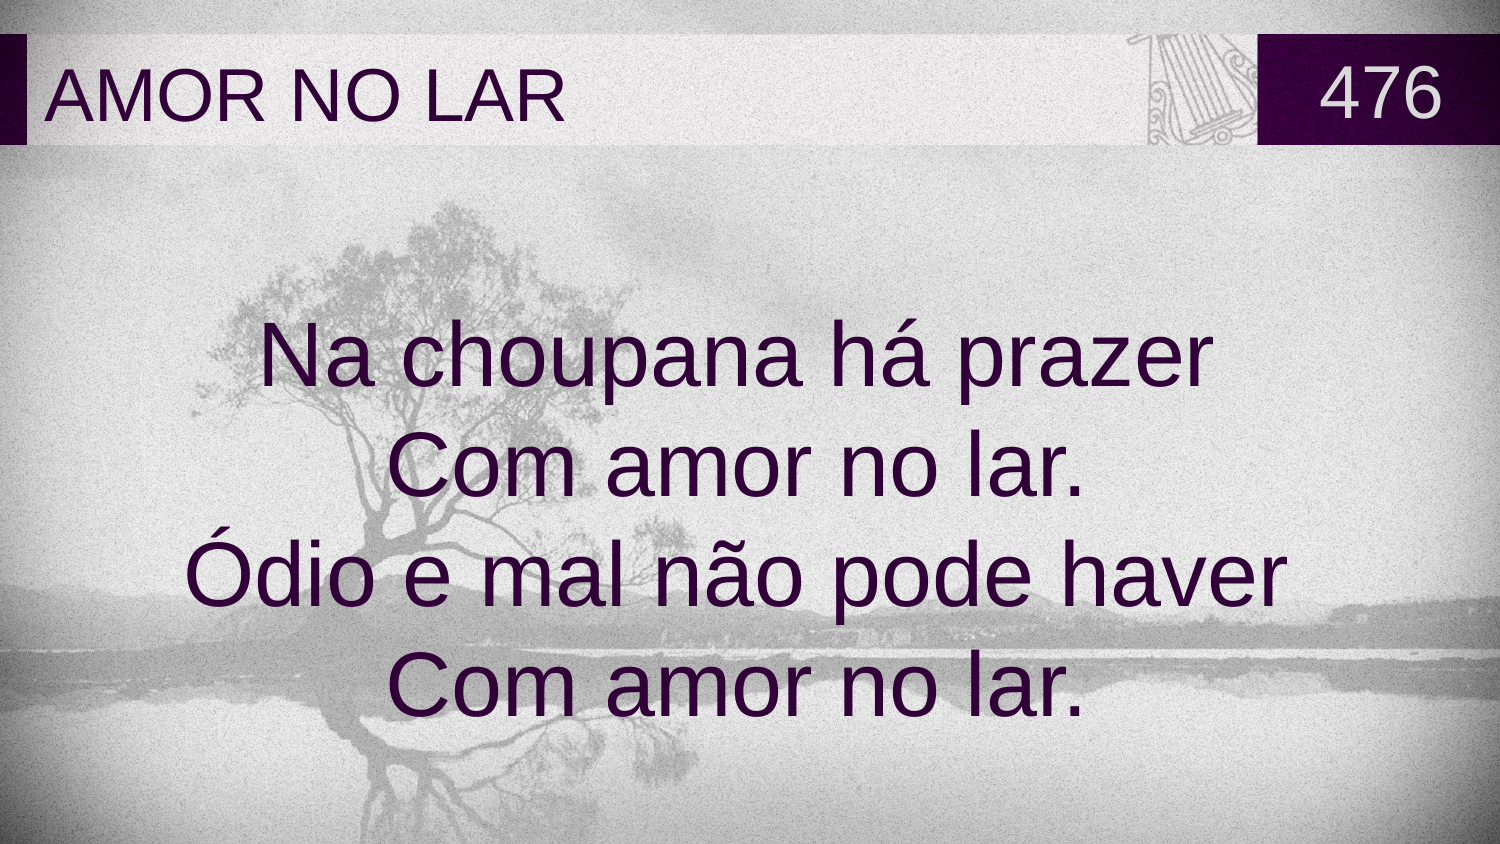

# AMOR NO LAR
476
Na choupana há prazer
Com amor no lar.
Ódio e mal não pode haver
Com amor no lar.